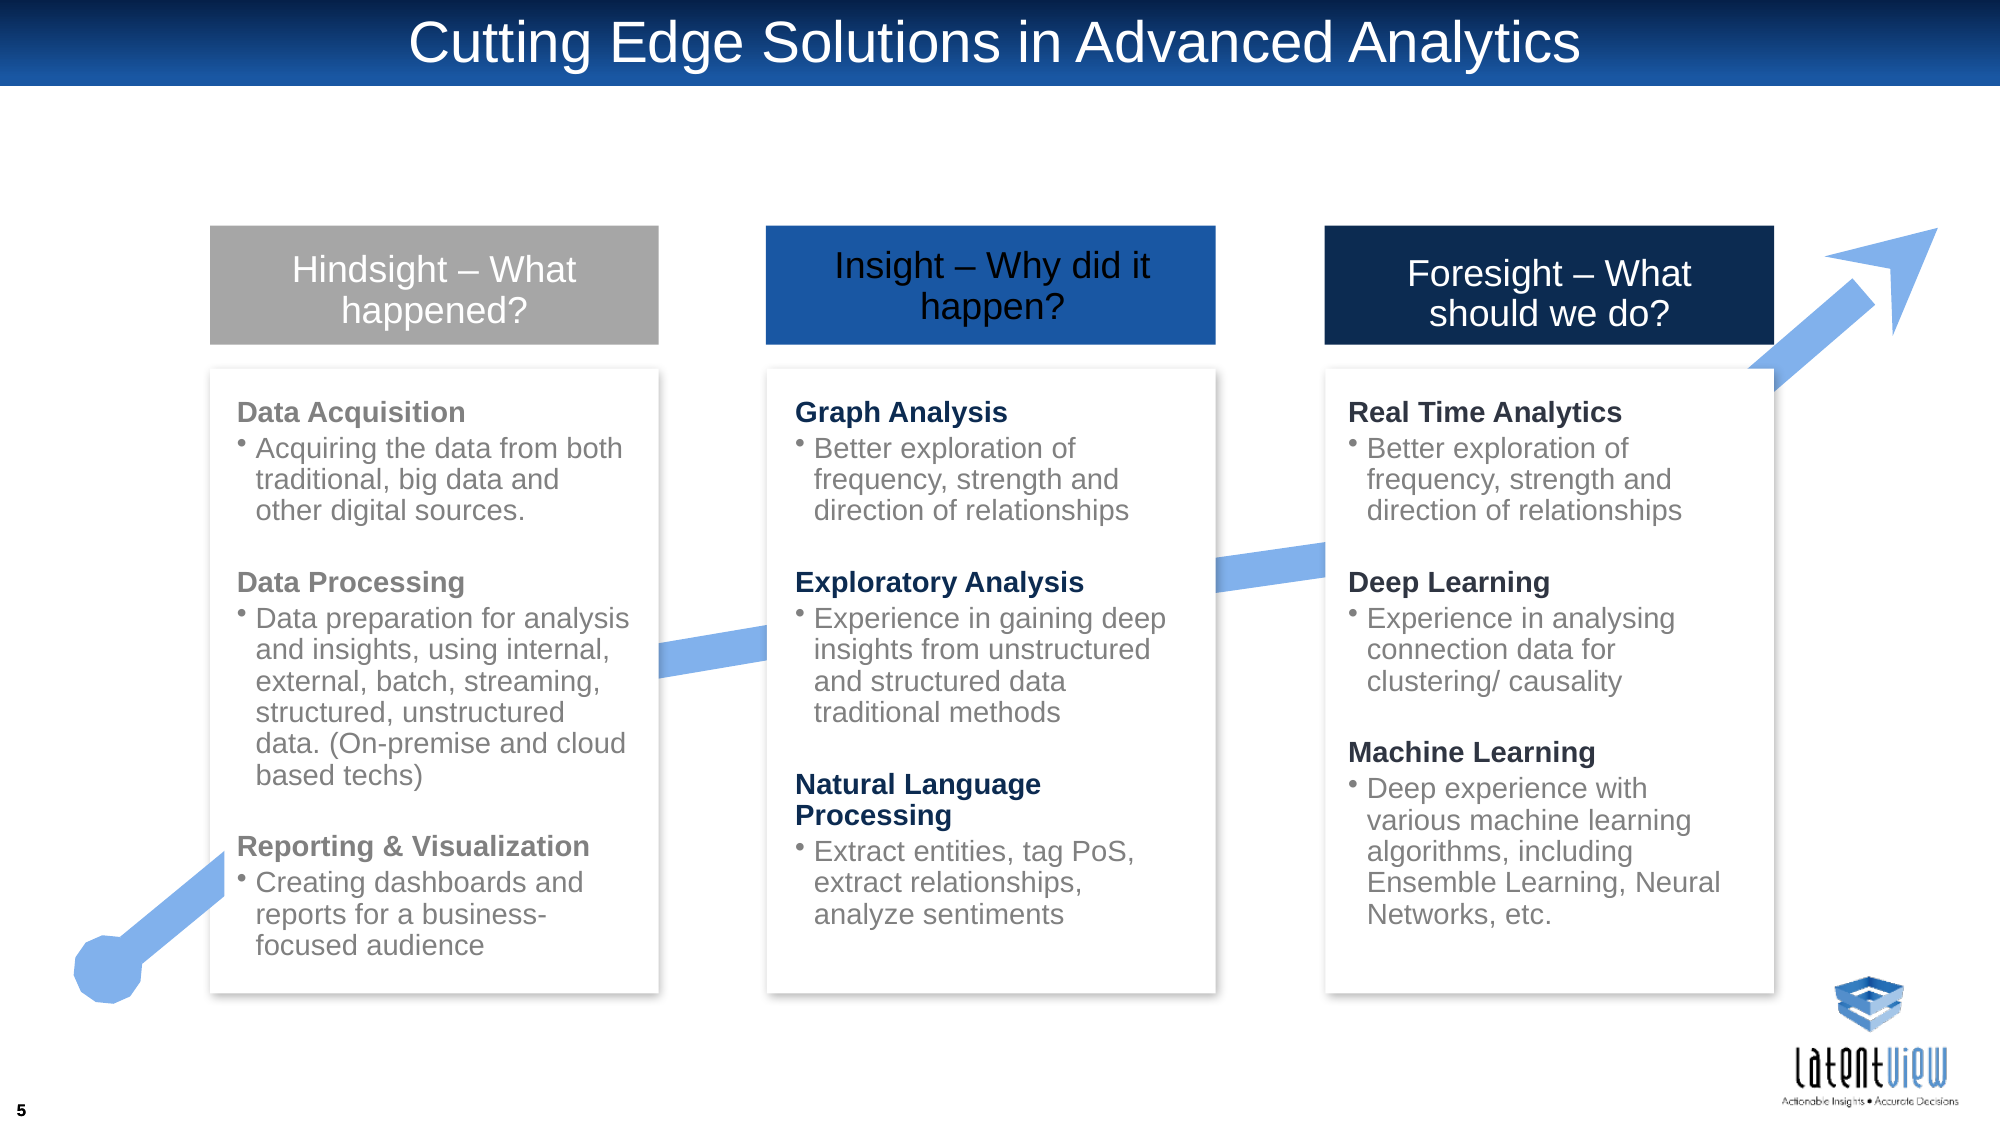

# Cutting Edge Solutions in Advanced Analytics

Insight – Why did it happen?
Hindsight – What happened?
Foresight – What should we do?

Data Acquisition
Acquiring the data from both traditional, big data and other digital sources.

Data Processing
Data preparation for analysis and insights, using internal, external, batch, streaming, structured, unstructured data. (On-premise and cloud based techs)

Reporting & Visualization
Creating dashboards and reports for a business-focused audience

Graph Analysis
Better exploration of frequency, strength and direction of relationships

Exploratory Analysis
Experience in gaining deep insights from unstructured and structured data traditional methods

Natural Language Processing
Extract entities, tag PoS, extract relationships, analyze sentiments
Real Time Analytics
Better exploration of frequency, strength and direction of relationships

Deep Learning
Experience in analysing connection data for clustering/ causality

Machine Learning
Deep experience with various machine learning algorithms, including Ensemble Learning, Neural Networks, etc.